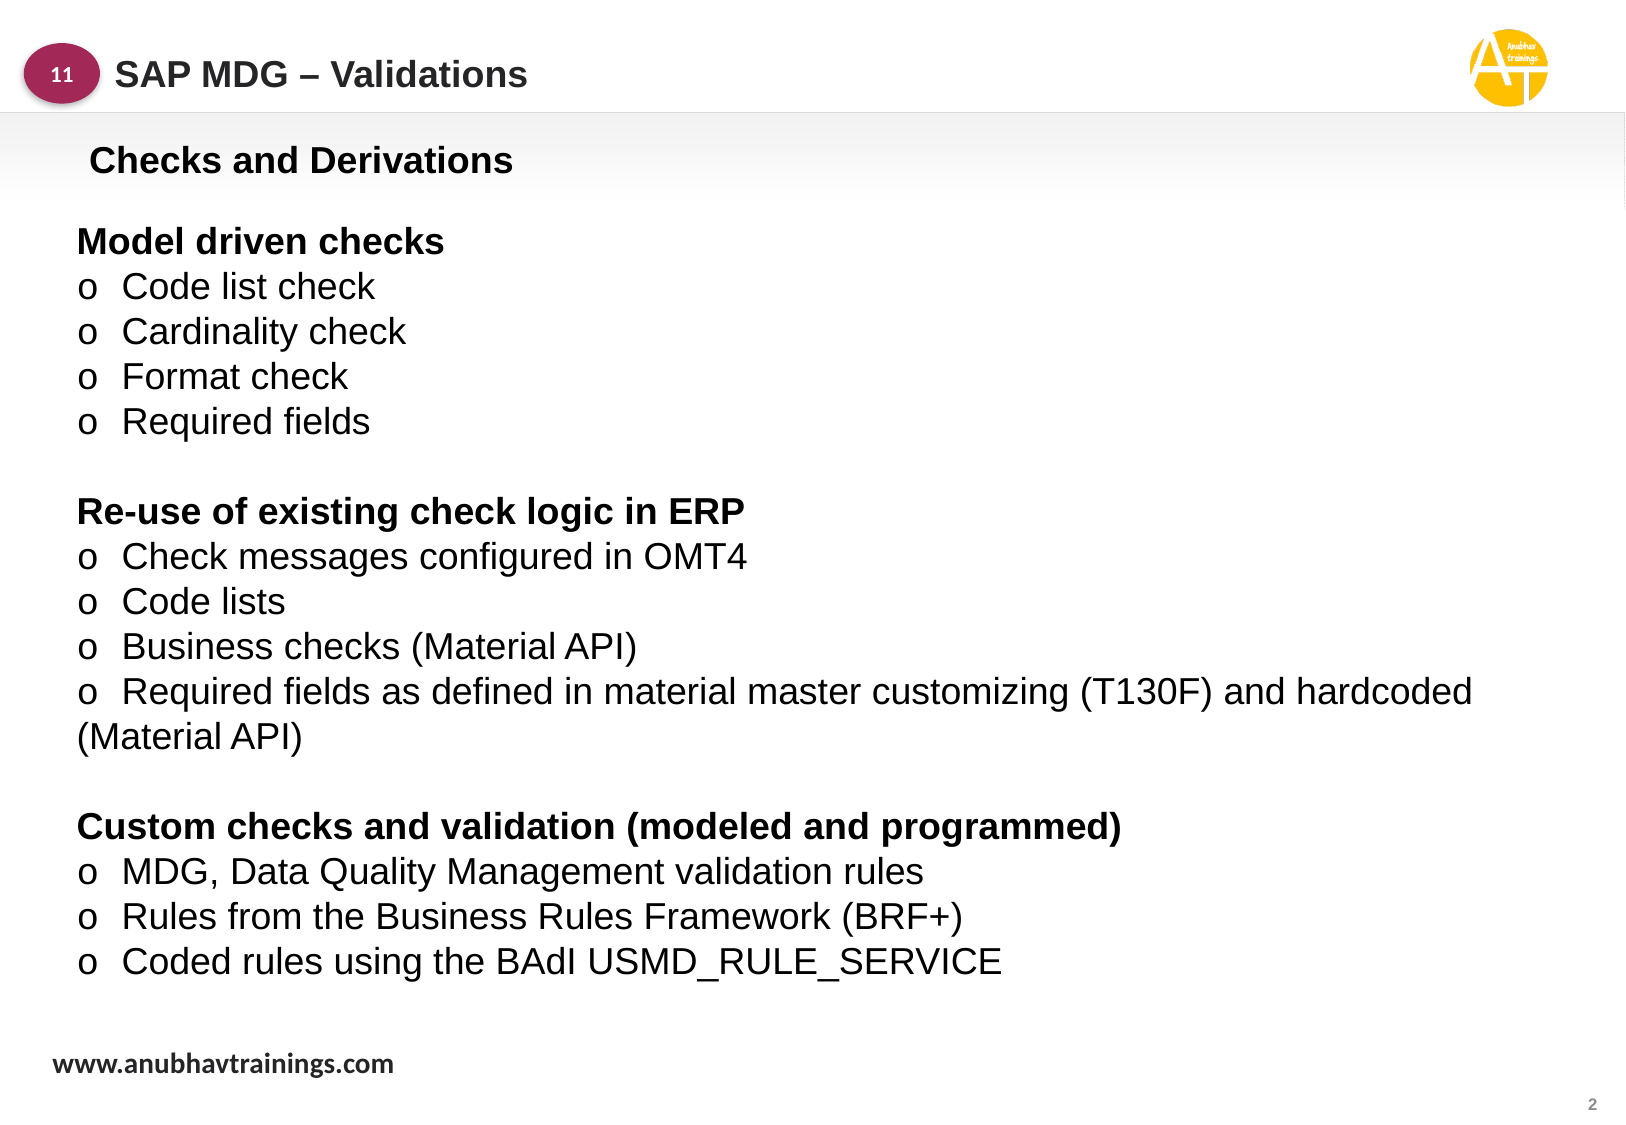

SAP MDG – Validations
11
Checks and Derivations
Model driven checks
o Code list check
o Cardinality check
o Format check
o Required fields

Re-use of existing check logic in ERP
o Check messages configured in OMT4
o Code lists
o Business checks (Material API)
o Required fields as defined in material master customizing (T130F) and hardcoded (Material API)

Custom checks and validation (modeled and programmed)
o MDG, Data Quality Management validation rules
o Rules from the Business Rules Framework (BRF+)
o Coded rules using the BAdI USMD_RULE_SERVICE